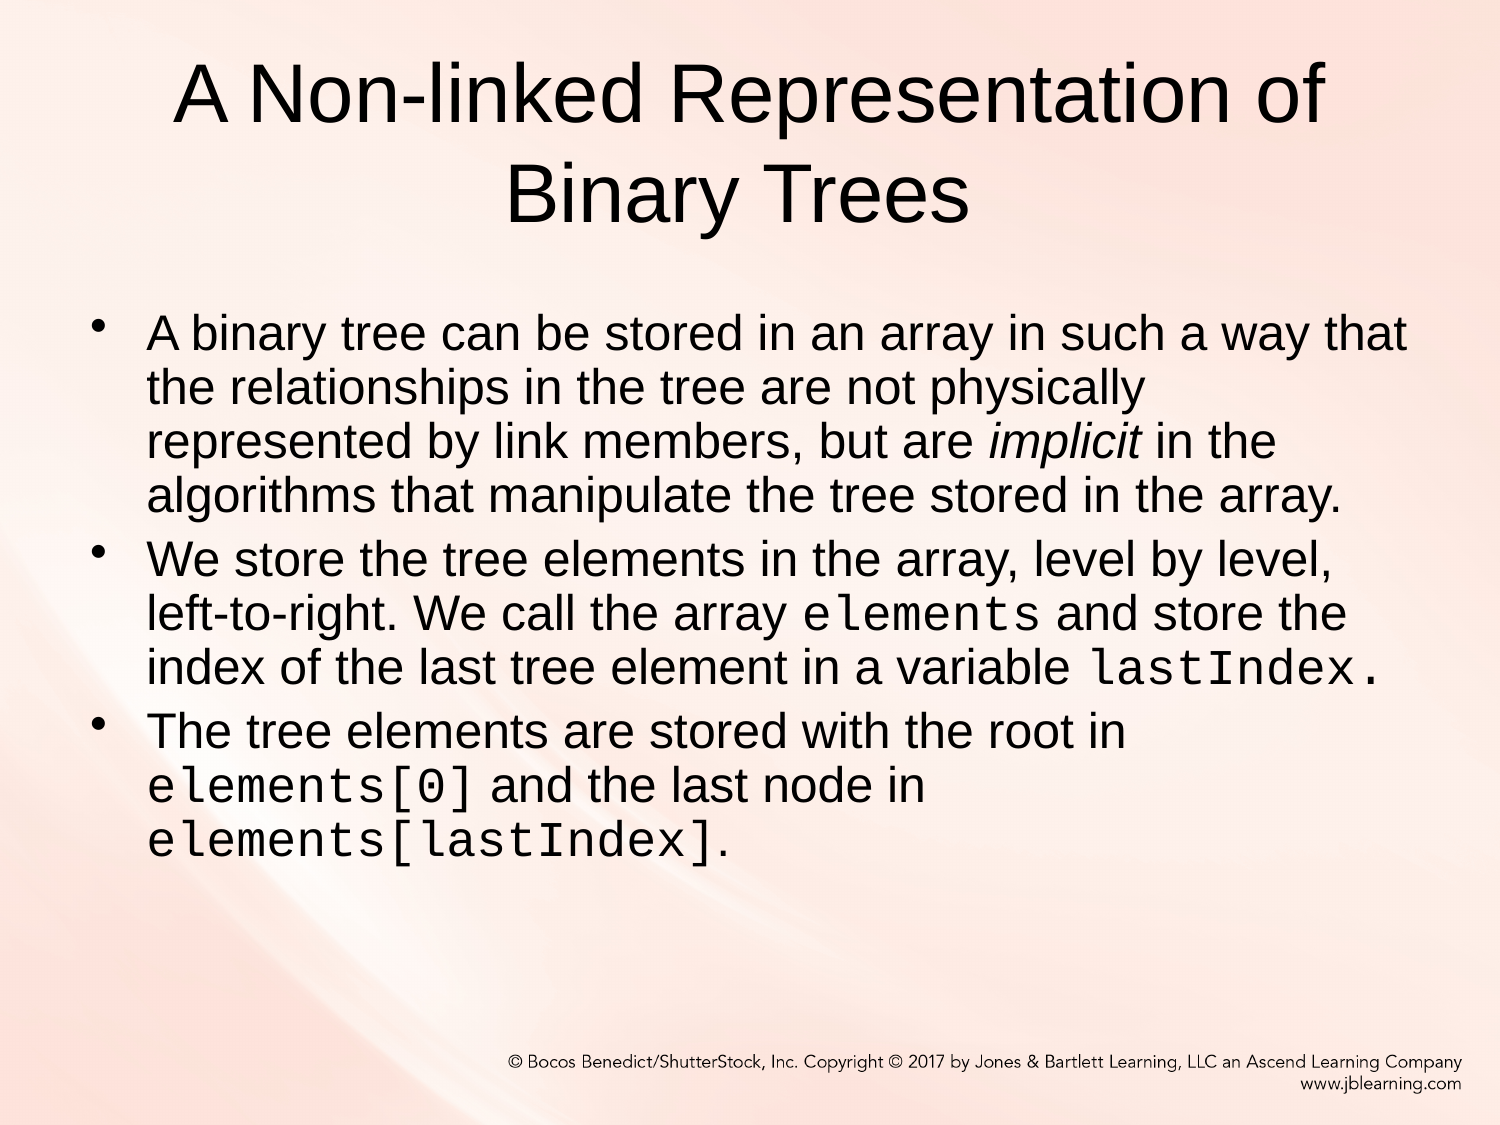

# A Non-linked Representation of Binary Trees
A binary tree can be stored in an array in such a way that the relationships in the tree are not physically represented by link members, but are implicit in the algorithms that manipulate the tree stored in the array.
We store the tree elements in the array, level by level, left-to-right. We call the array elements and store the index of the last tree element in a variable lastIndex.
The tree elements are stored with the root in elements[0] and the last node in elements[lastIndex].